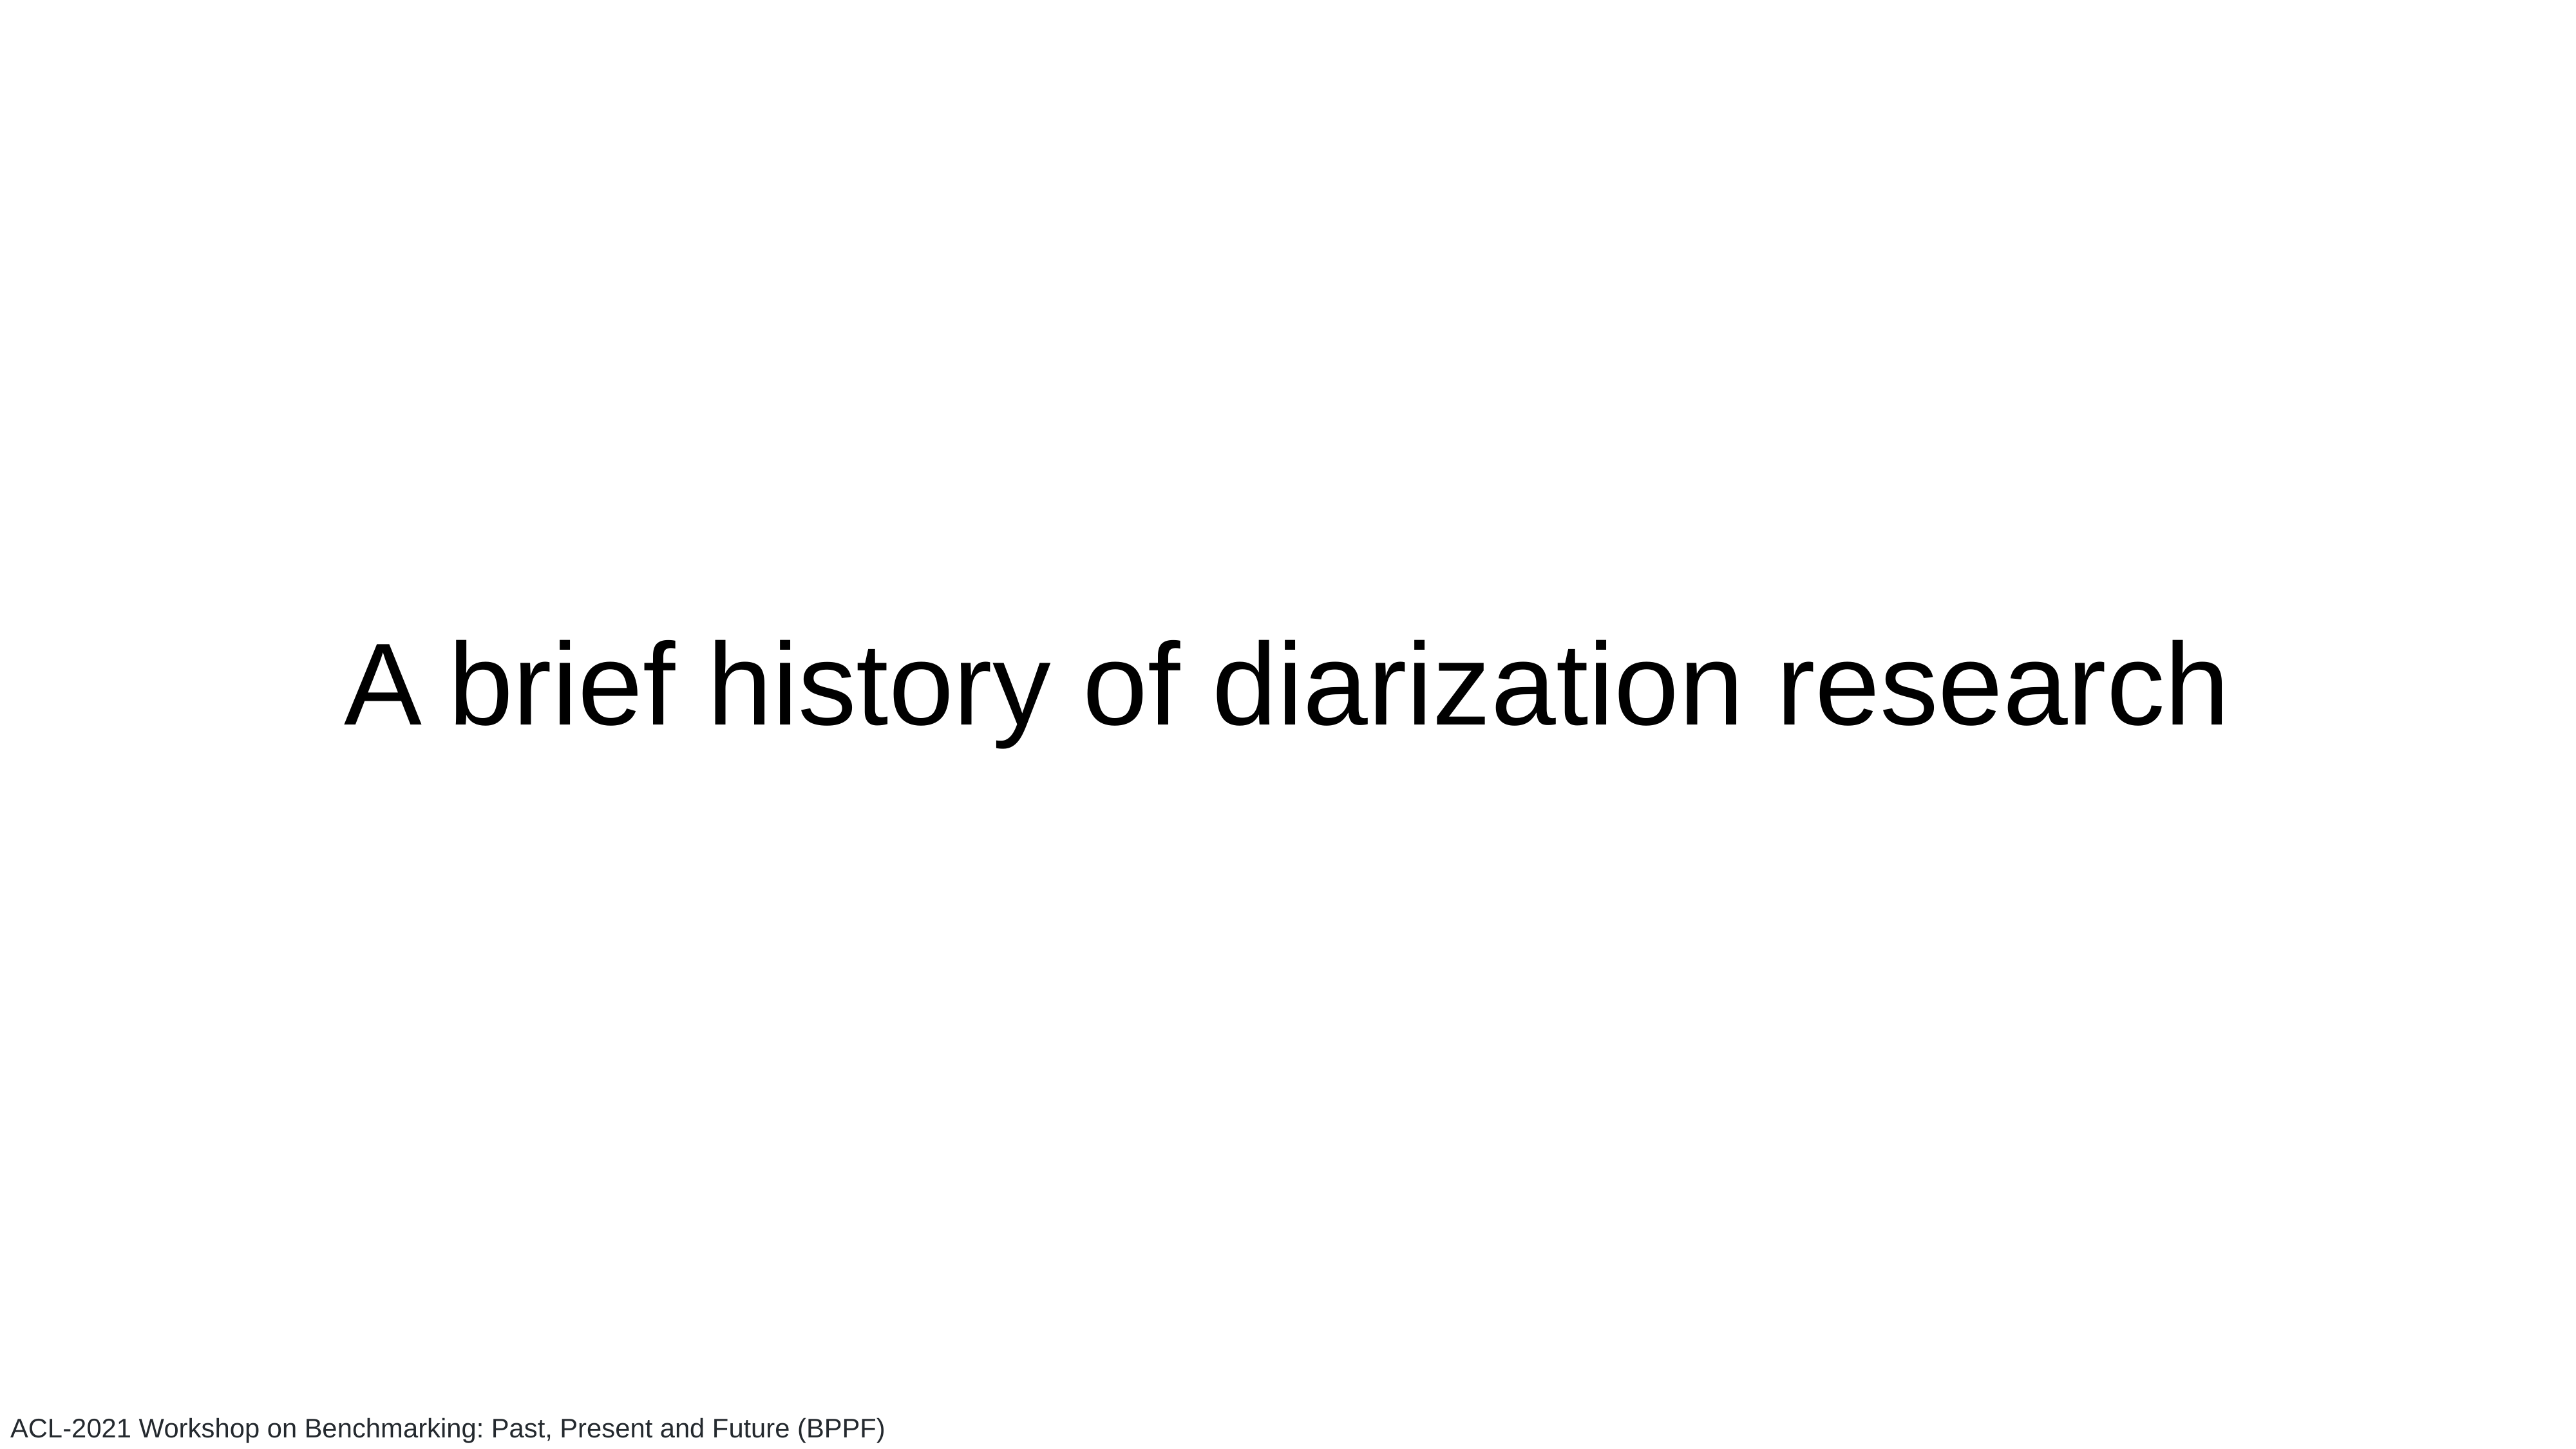

# A brief history of diarization research